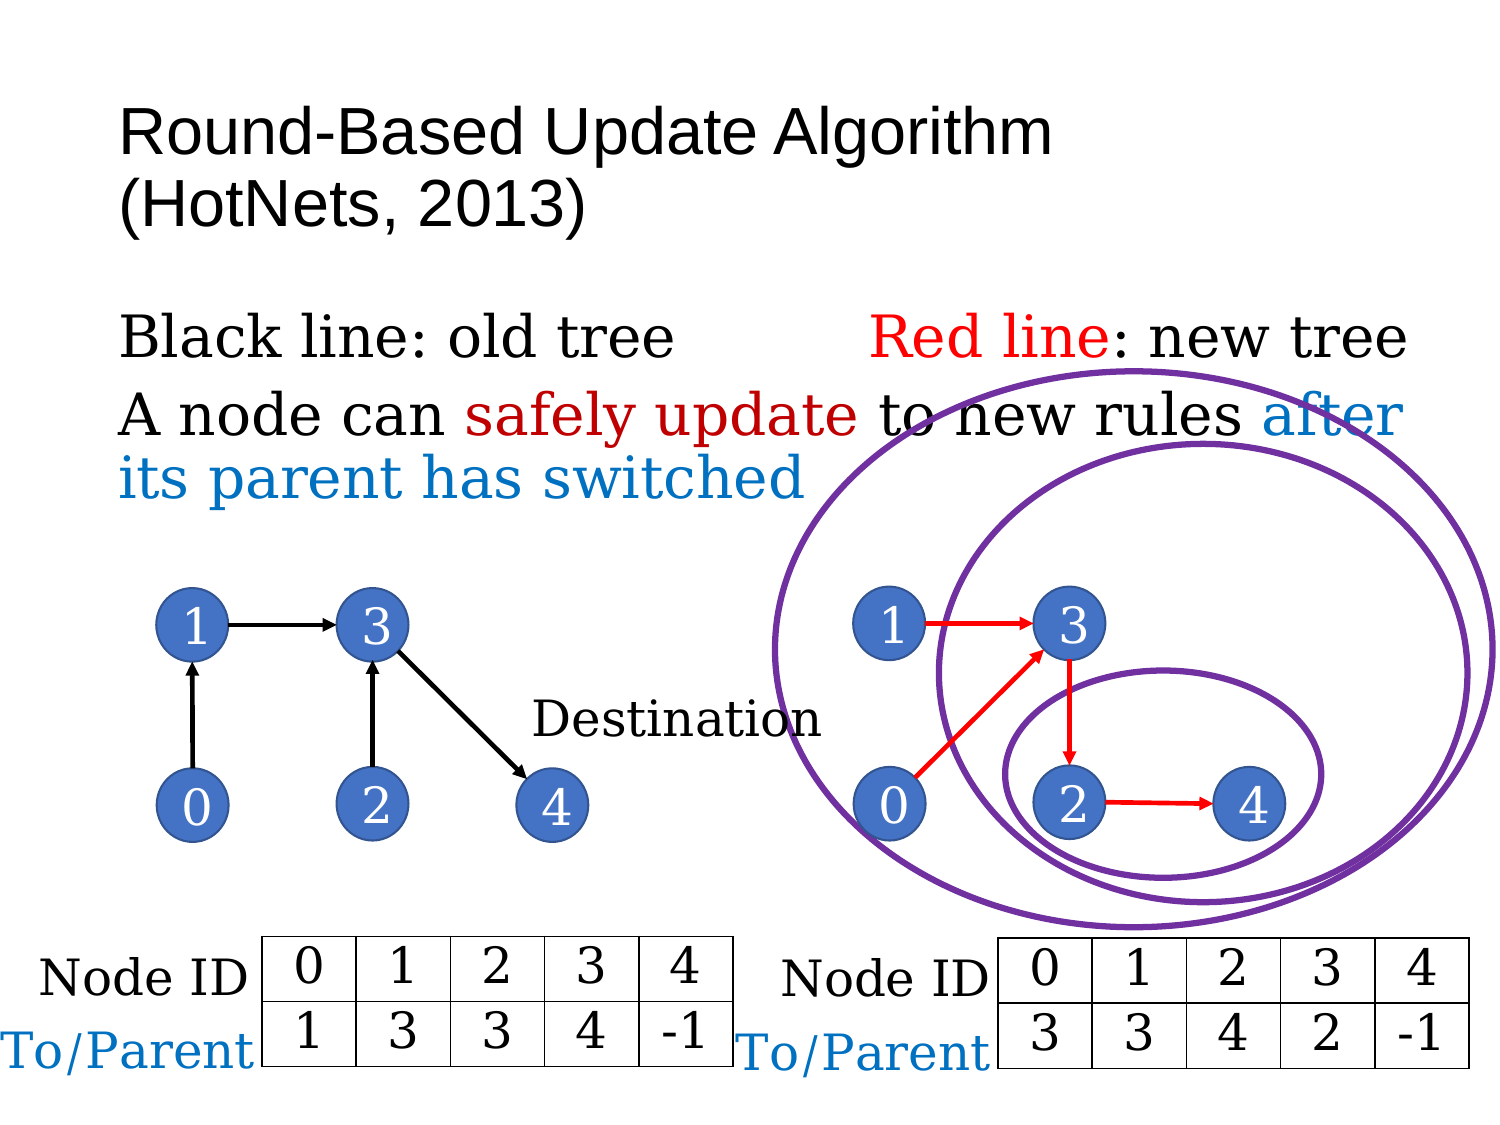

# Round-Based Update Algorithm (HotNets, 2013)
Black line: old tree		Red line: new tree
A node can safely update to new rules after its parent has switched

3
1
2
4
0
3
1
2
4
0

Destination
| 0 | 1 | 2 | 3 | 4 |
| --- | --- | --- | --- | --- |
| 1 | 3 | 3 | 4 | -1 |
Node ID
| 0 | 1 | 2 | 3 | 4 |
| --- | --- | --- | --- | --- |
| 3 | 3 | 4 | 2 | -1 |
Node ID
To/Parent
To/Parent